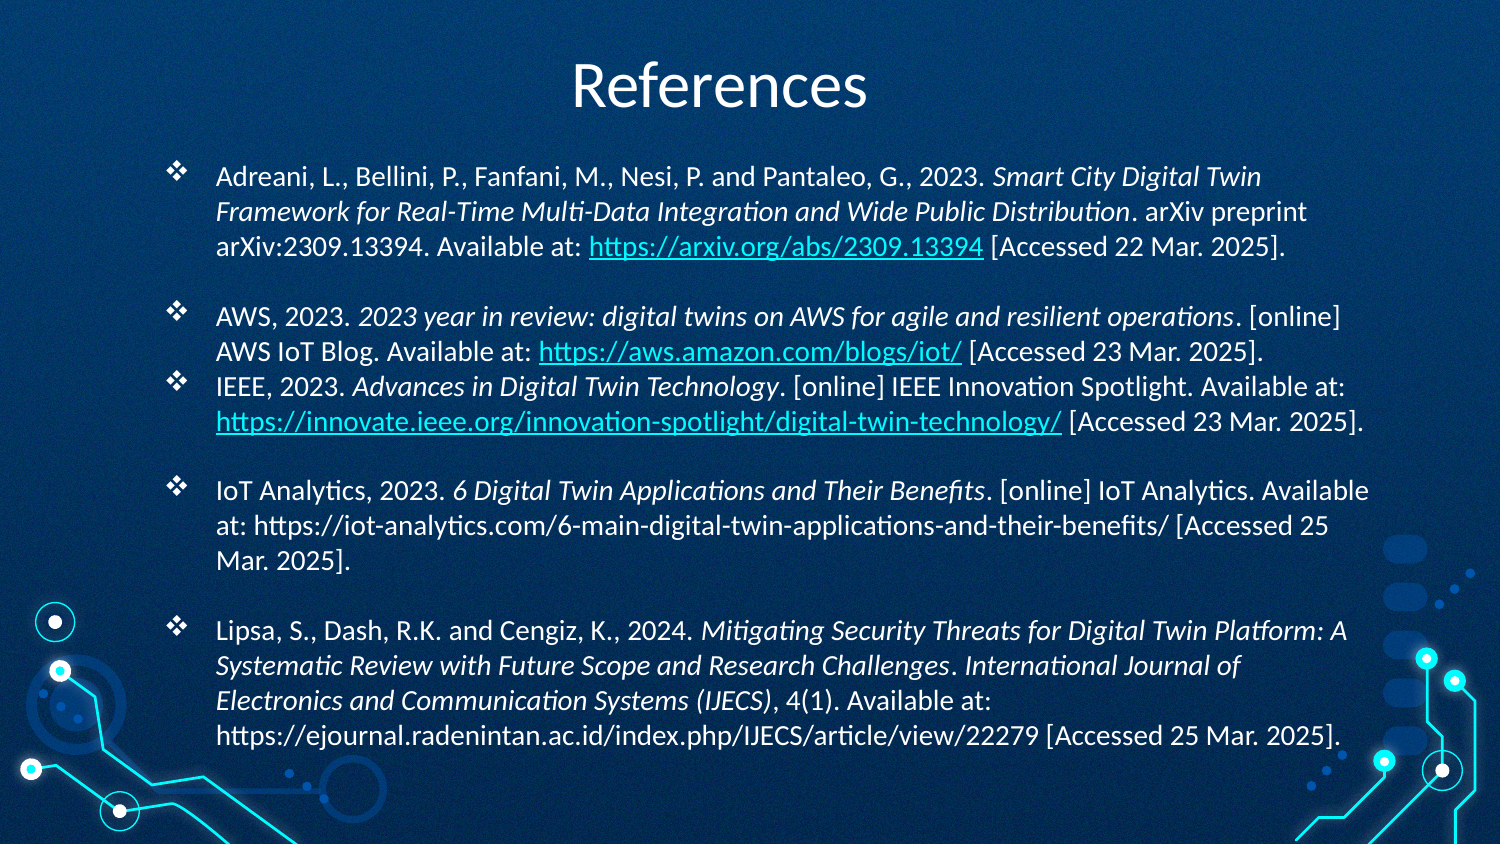

# References
Adreani, L., Bellini, P., Fanfani, M., Nesi, P. and Pantaleo, G., 2023. Smart City Digital Twin Framework for Real-Time Multi-Data Integration and Wide Public Distribution. arXiv preprint arXiv:2309.13394. Available at: https://arxiv.org/abs/2309.13394 [Accessed 22 Mar. 2025].

AWS, 2023. 2023 year in review: digital twins on AWS for agile and resilient operations. [online] AWS IoT Blog. Available at: https://aws.amazon.com/blogs/iot/ [Accessed 23 Mar. 2025].
IEEE, 2023. Advances in Digital Twin Technology. [online] IEEE Innovation Spotlight. Available at: https://innovate.ieee.org/innovation-spotlight/digital-twin-technology/ [Accessed 23 Mar. 2025].

IoT Analytics, 2023. 6 Digital Twin Applications and Their Benefits. [online] IoT Analytics. Available at: https://iot-analytics.com/6-main-digital-twin-applications-and-their-benefits/ [Accessed 25 Mar. 2025].

Lipsa, S., Dash, R.K. and Cengiz, K., 2024. Mitigating Security Threats for Digital Twin Platform: A Systematic Review with Future Scope and Research Challenges. International Journal of Electronics and Communication Systems (IJECS), 4(1). Available at: https://ejournal.radenintan.ac.id/index.php/IJECS/article/view/22279 [Accessed 25 Mar. 2025].